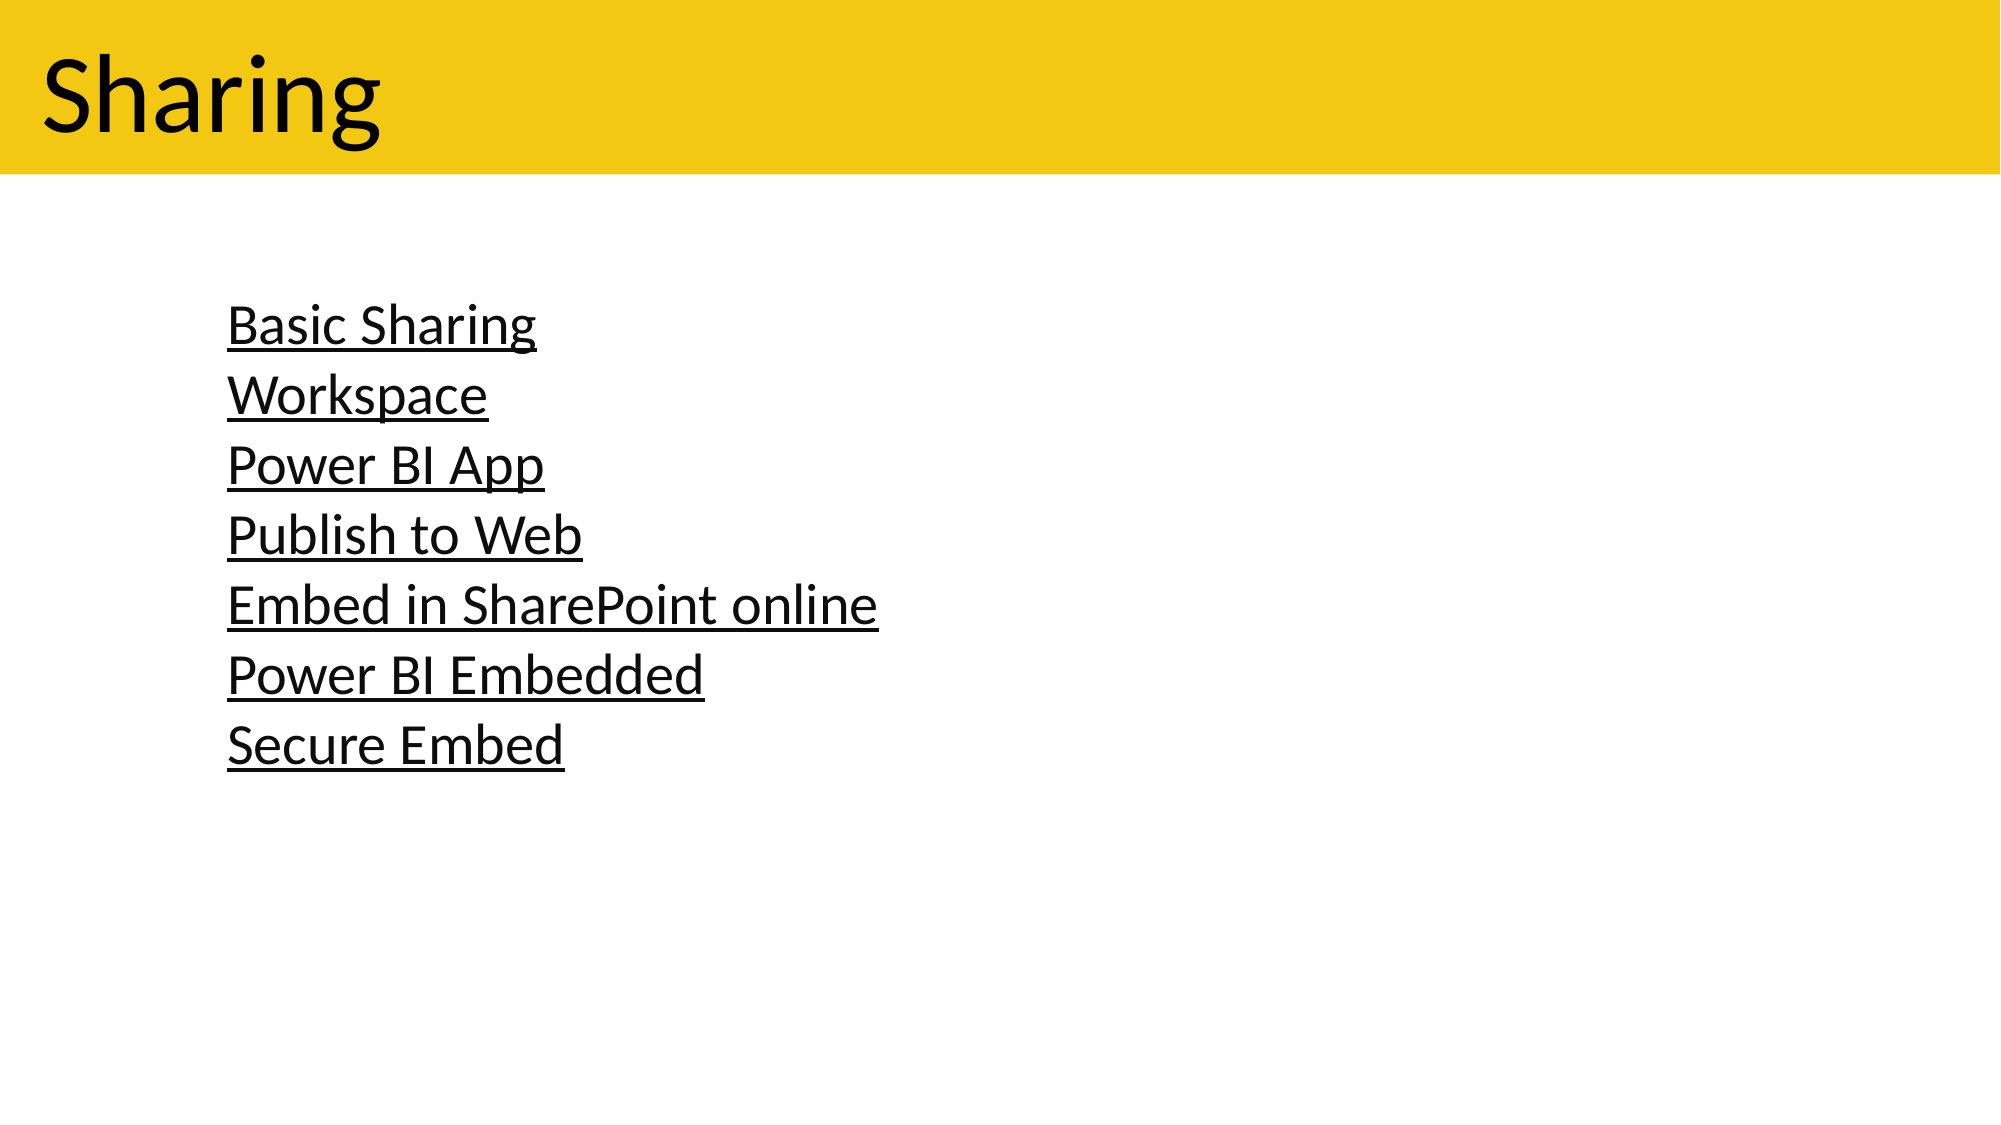

Sharing

Basic Sharing
Workspace
Power BI App
Publish to Web
Embed in SharePoint online
Power BI Embedded
Secure Embed